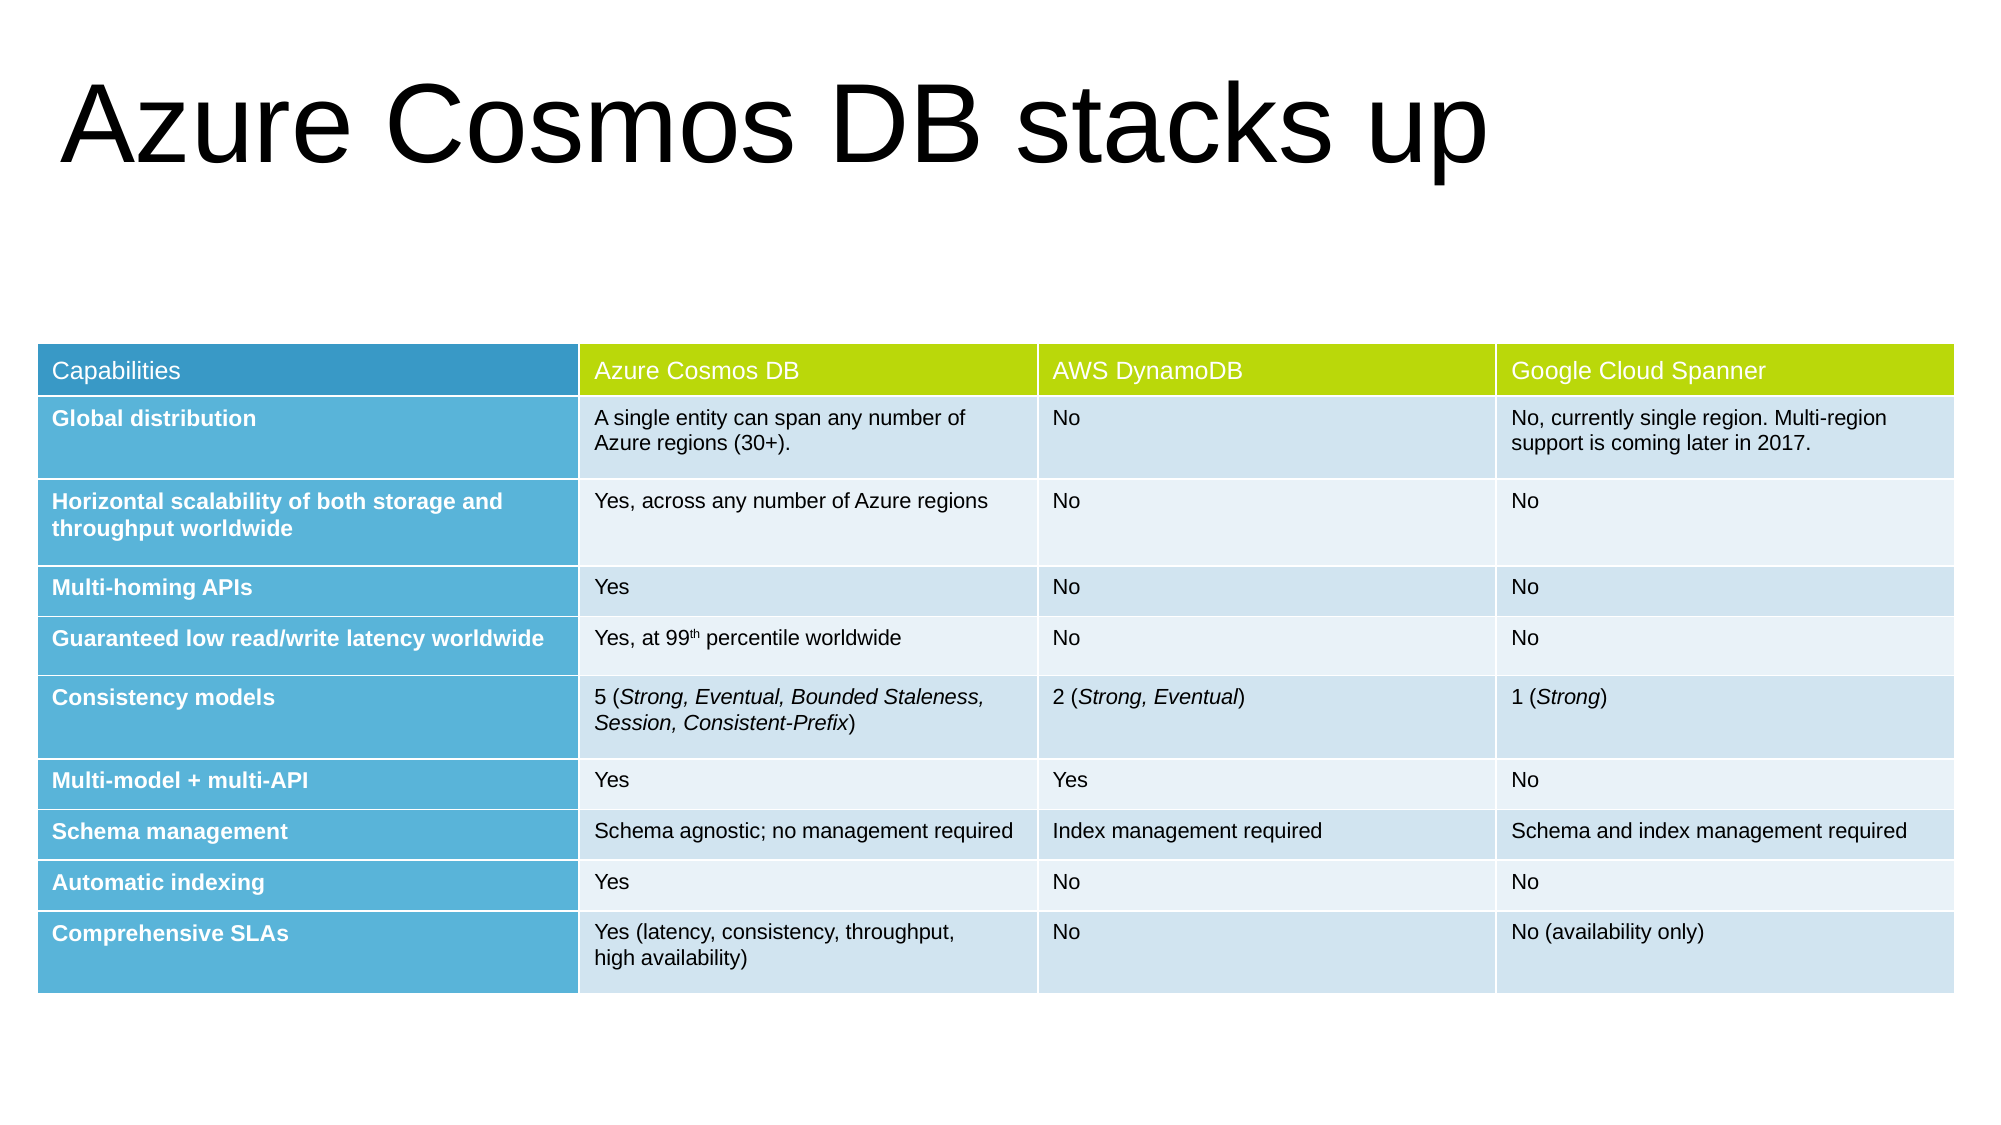

# Azure Cosmos DB stacks up
| Capabilities | Azure Cosmos DB | AWS DynamoDB | Google Cloud Spanner |
| --- | --- | --- | --- |
| Global distribution | A single entity can span any number of Azure regions (30+). | No | No, currently single region. Multi-region support is coming later in 2017. |
| Horizontal scalability of both storage and throughput worldwide | Yes, across any number of Azure regions | No | No |
| Multi-homing APIs | Yes | No | No |
| Guaranteed low read/write latency worldwide | Yes, at 99th percentile worldwide | No | No |
| Consistency models | 5 (Strong, Eventual, Bounded Staleness, Session, Consistent-Prefix) | 2 (Strong, Eventual) | 1 (Strong) |
| Multi-model + multi-API | Yes | Yes | No |
| Schema management | Schema agnostic; no management required | Index management required | Schema and index management required |
| Automatic indexing | Yes | No | No |
| Comprehensive SLAs | Yes (latency, consistency, throughput, high availability) | No | No (availability only) |